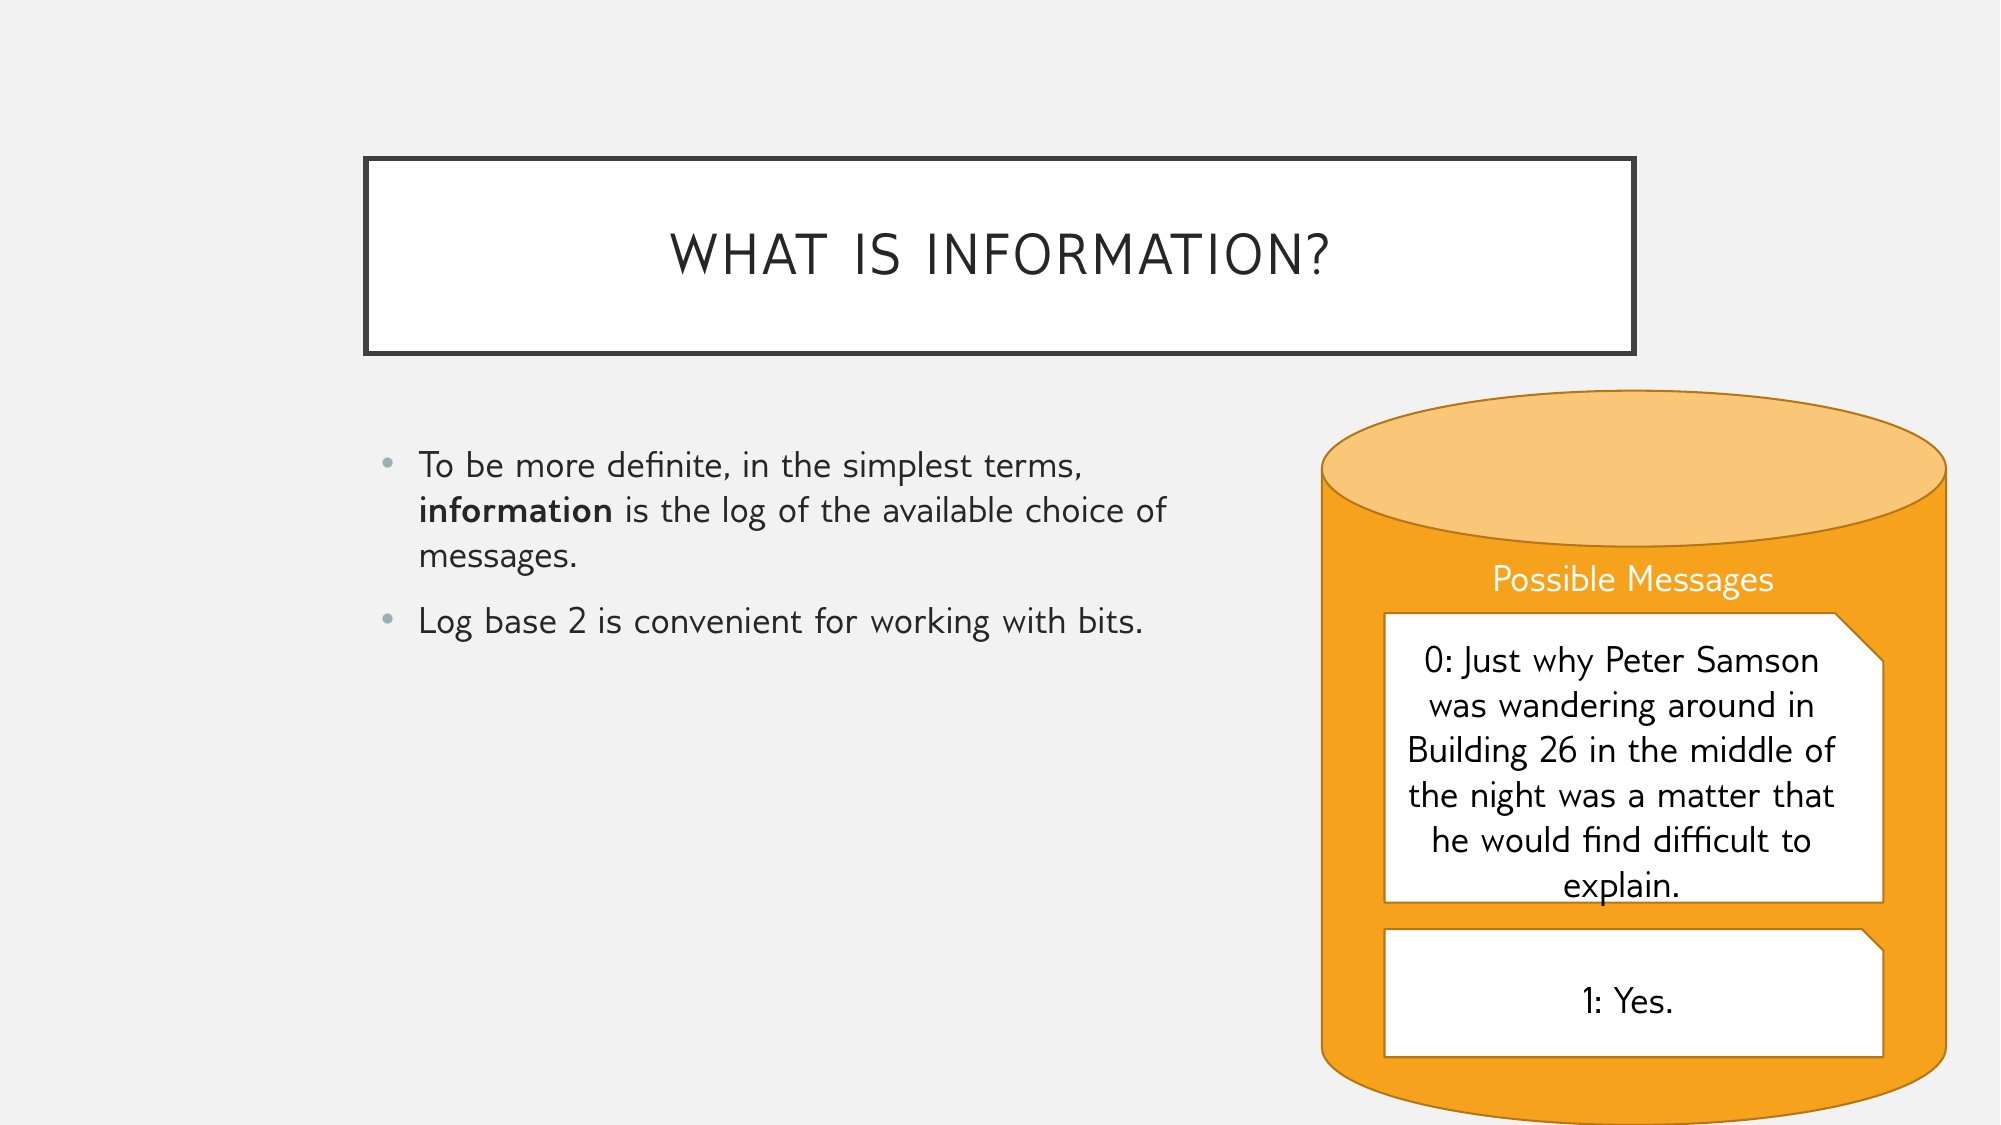

# What is information?
Possible Messages
0: Just why Peter Samson was wandering around in Building 26 in the middle of the night was a matter that he would find difficult to explain.
1: Yes.
To be more definite, in the simplest terms, information is the log of the available choice of messages.
Log base 2 is convenient for working with bits.